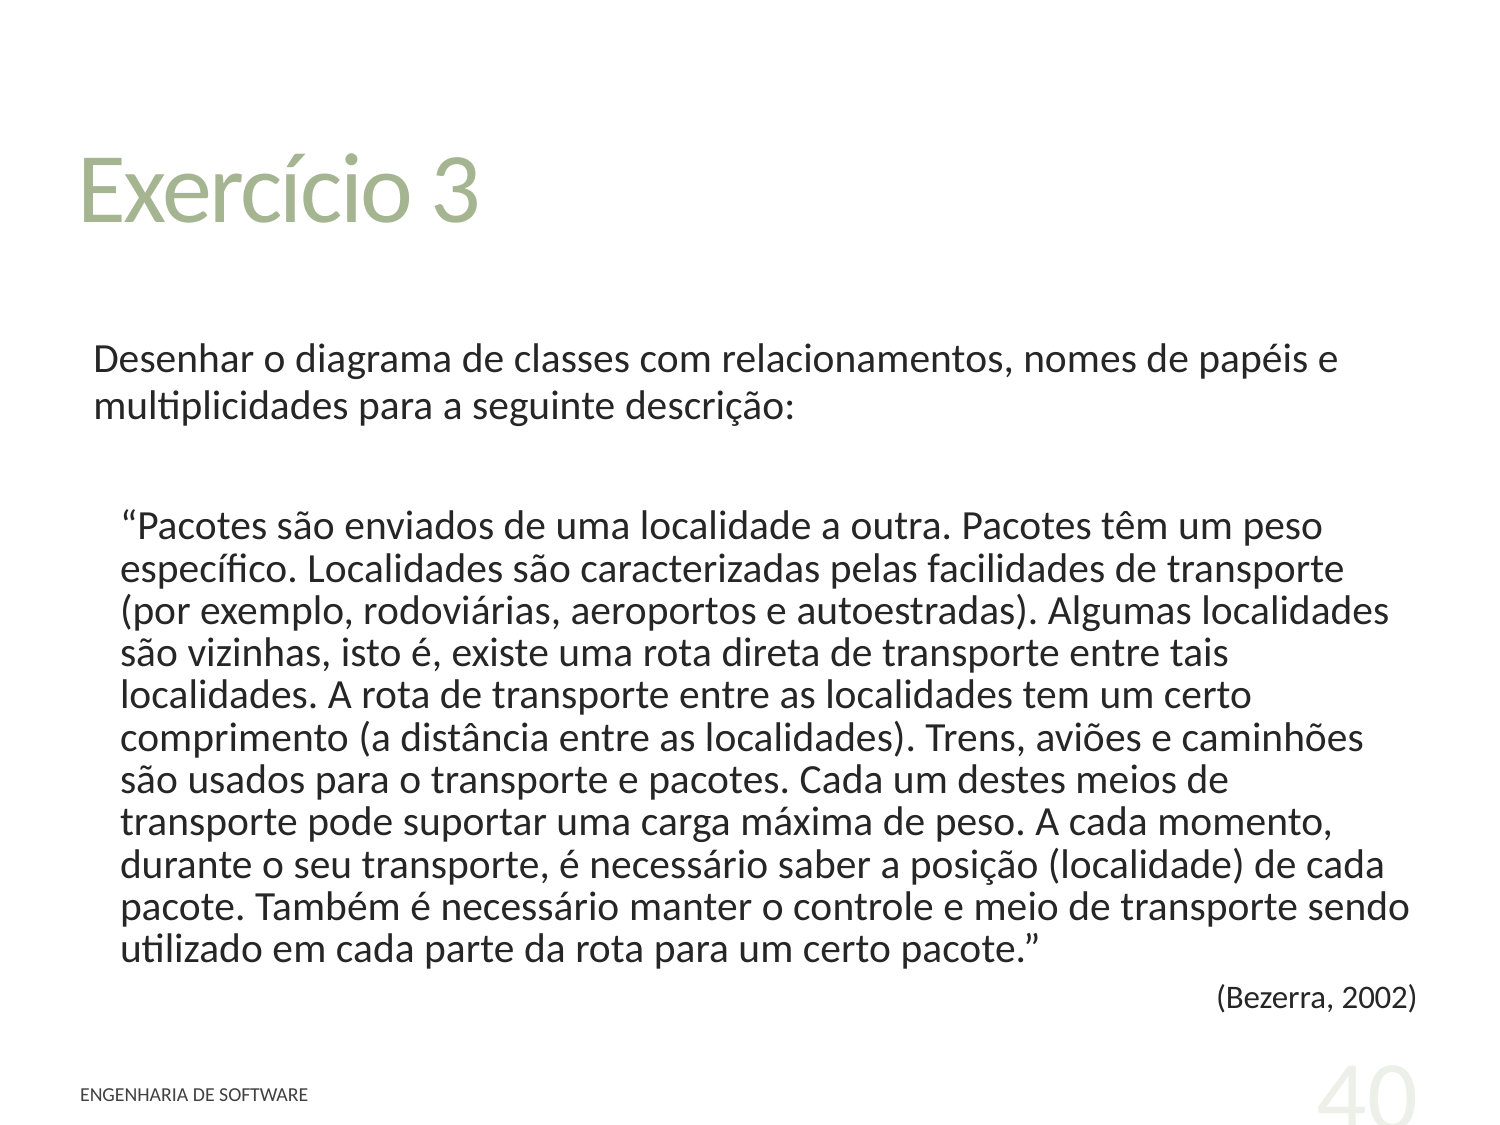

# Exercício 3
Desenhar o diagrama de classes com relacionamentos, nomes de papéis e multiplicidades para a seguinte descrição:

“Pacotes são enviados de uma localidade a outra. Pacotes têm um peso específico. Localidades são caracterizadas pelas facilidades de transporte (por exemplo, rodoviárias, aeroportos e autoestradas). Algumas localidades são vizinhas, isto é, existe uma rota direta de transporte entre tais localidades. A rota de transporte entre as localidades tem um certo comprimento (a distância entre as localidades). Trens, aviões e caminhões são usados para o transporte e pacotes. Cada um destes meios de transporte pode suportar uma carga máxima de peso. A cada momento, durante o seu transporte, é necessário saber a posição (localidade) de cada pacote. Também é necessário manter o controle e meio de transporte sendo utilizado em cada parte da rota para um certo pacote.”
(Bezerra, 2002)
40
Engenharia de Software